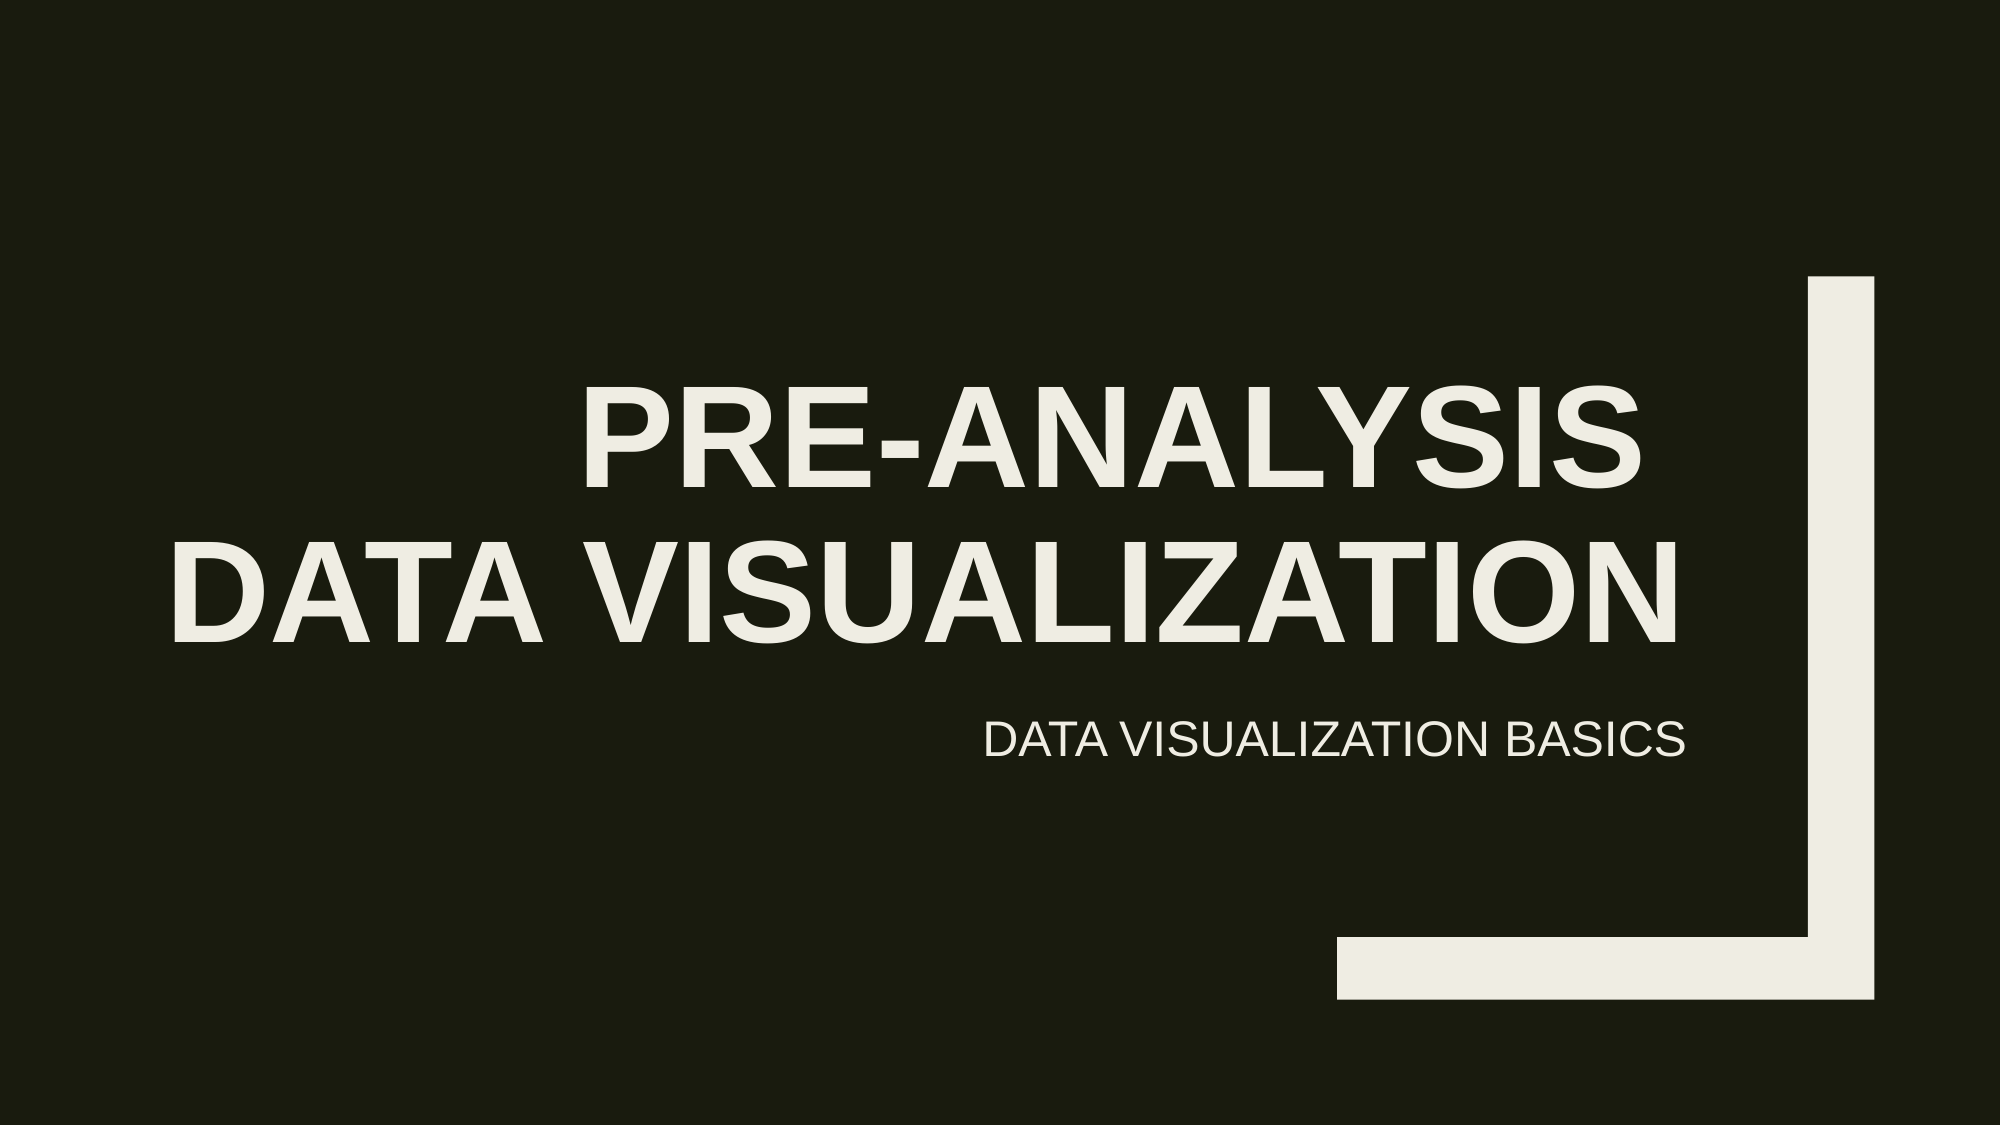

# PRE-ANALYSIS DATA VISUALIZATION
DATA VISUALIZATION BASICS